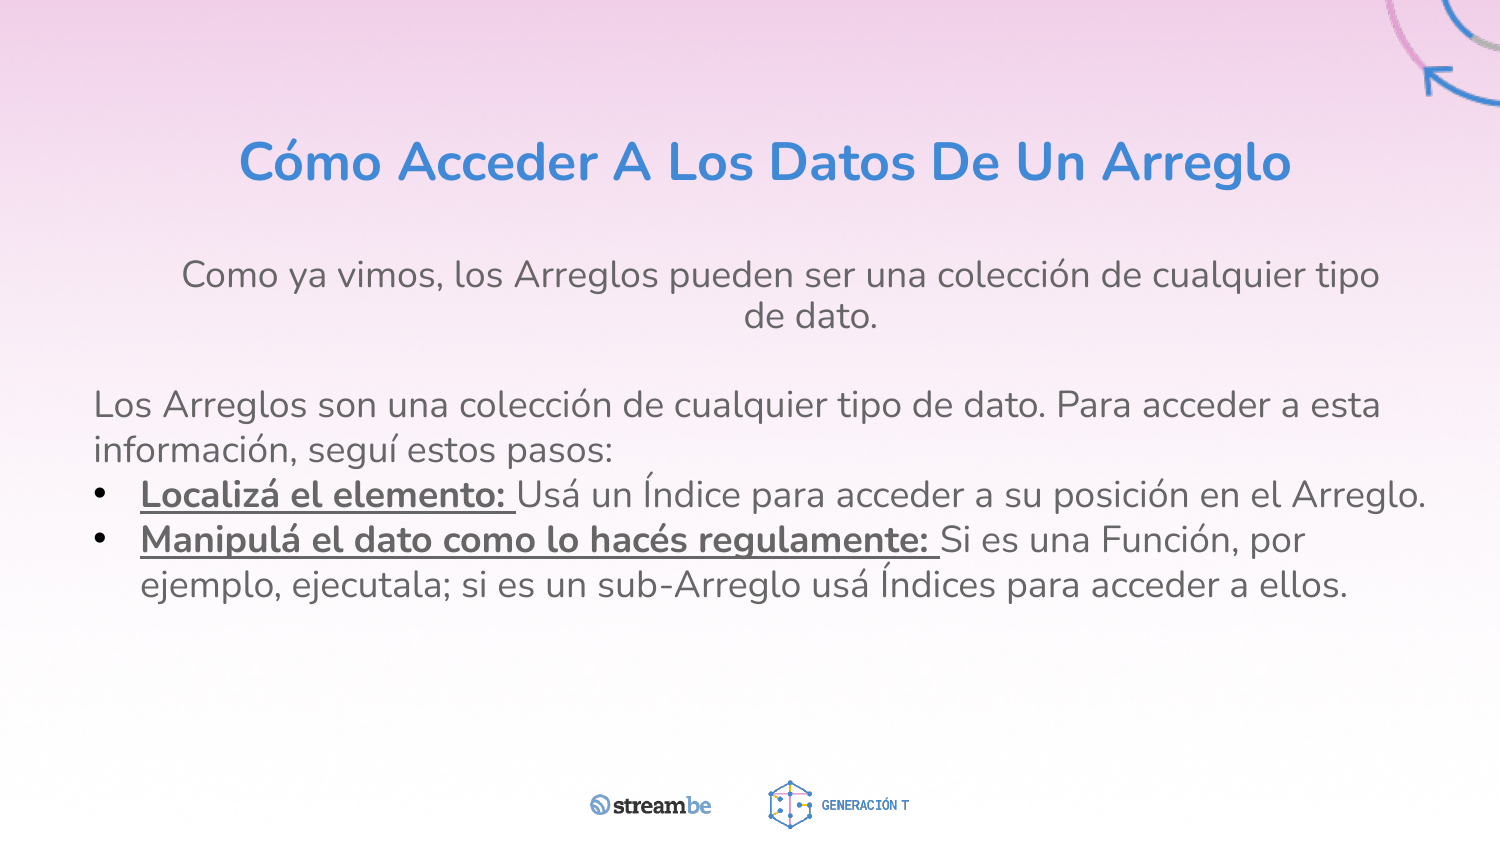

# Cómo Acceder A Los Datos De Un Arreglo
Como ya vimos, los Arreglos pueden ser una colección de cualquier tipo de dato.
Los Arreglos son una colección de cualquier tipo de dato. Para acceder a esta información, seguí estos pasos:
Localizá el elemento: Usá un Índice para acceder a su posición en el Arreglo.
Manipulá el dato como lo hacés regulamente: Si es una Función, por ejemplo, ejecutala; si es un sub-Arreglo usá Índices para acceder a ellos.